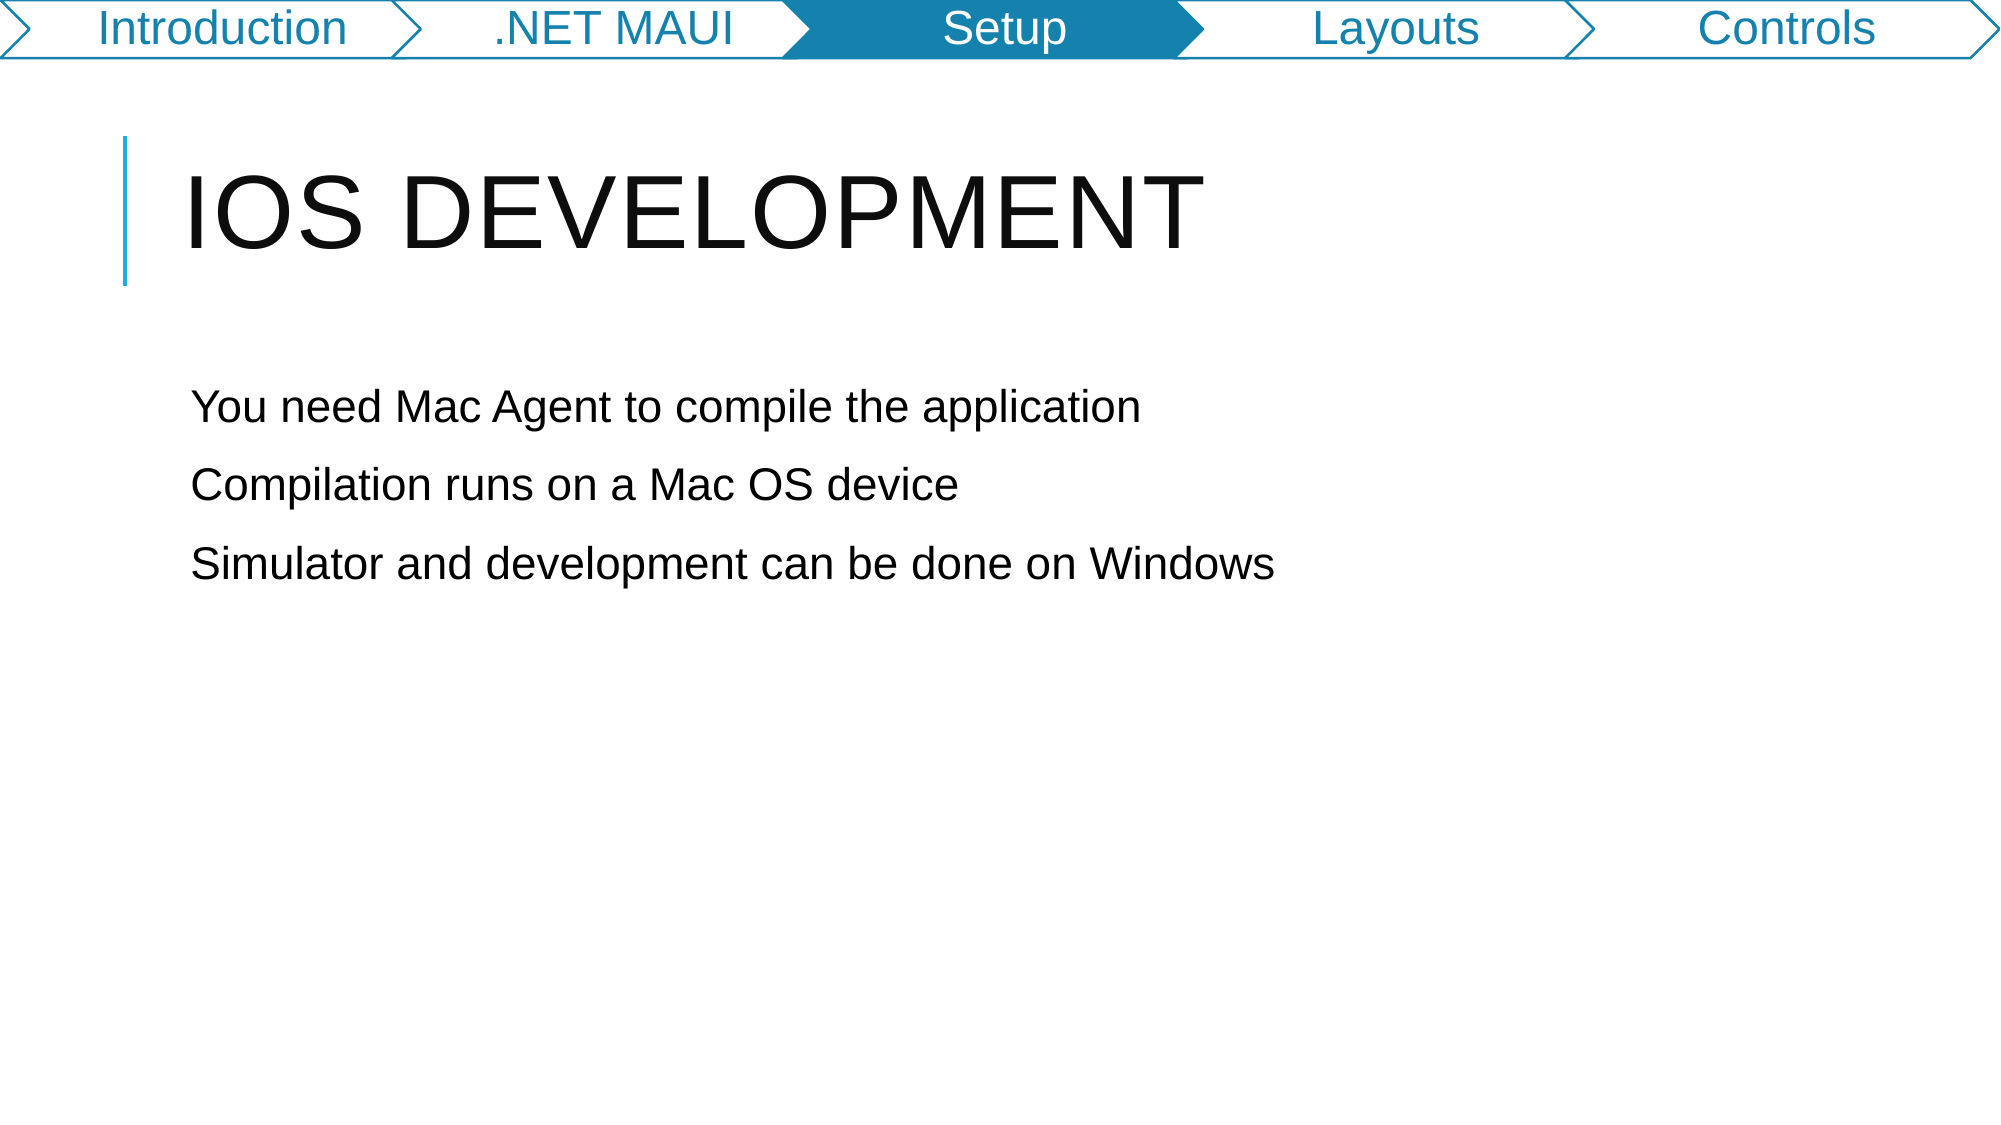

Introduction
.NET MAUI
Setup
Layouts
Controls
# Ios development
You need Mac Agent to compile the application
Compilation runs on a Mac OS device
Simulator and development can be done on Windows